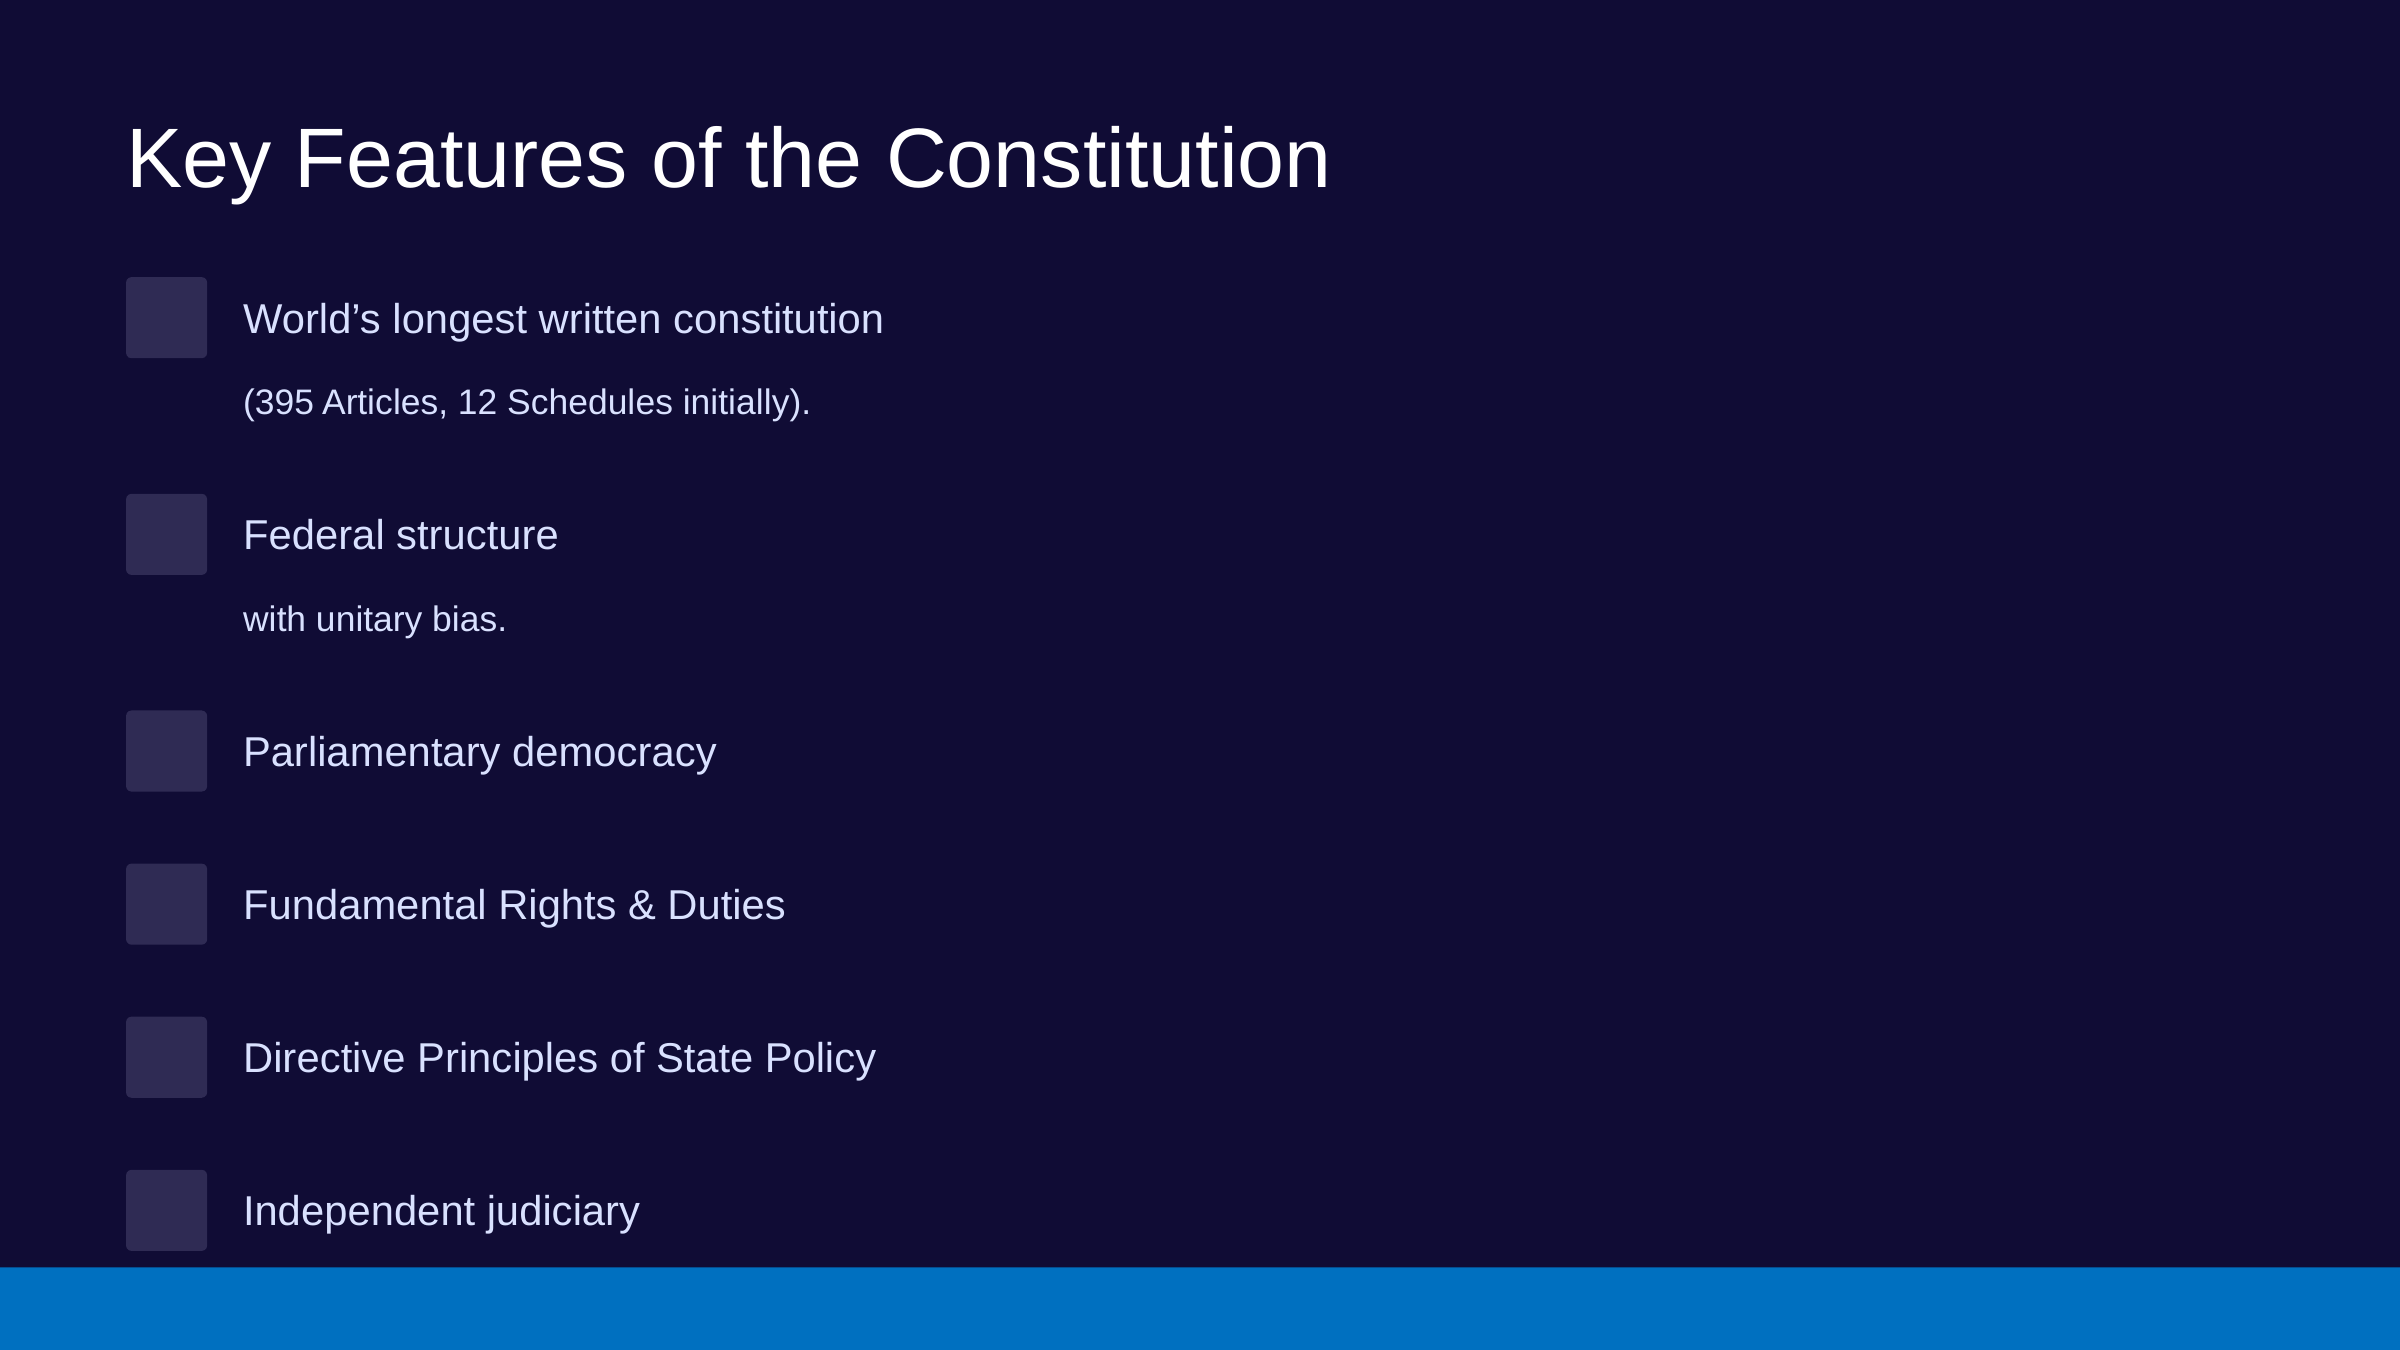

Key Features of the Constitution

World’s longest written constitution
(395 Articles, 12 Schedules initially).

Federal structure
with unitary bias.

Parliamentary democracy

Fundamental Rights & Duties

Directive Principles of State Policy

Independent judiciary